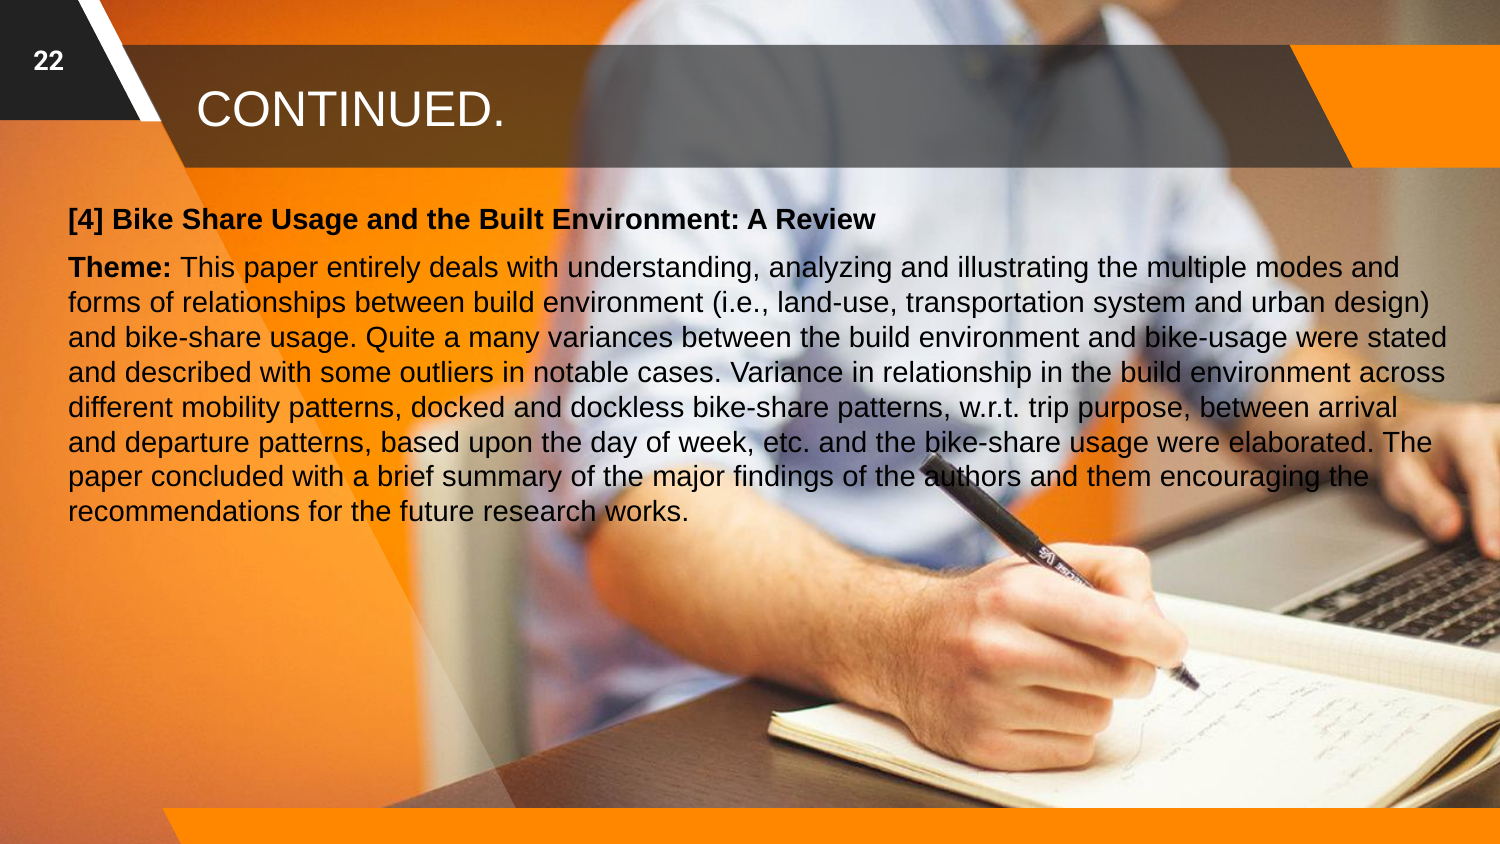

22
# CONTINUED.
[4] Bike Share Usage and the Built Environment: A Review
Theme: This paper entirely deals with understanding, analyzing and illustrating the multiple modes and forms of relationships between build environment (i.e., land-use, transportation system and urban design) and bike-share usage. Quite a many variances between the build environment and bike-usage were stated and described with some outliers in notable cases. Variance in relationship in the build environment across different mobility patterns, docked and dockless bike-share patterns, w.r.t. trip purpose, between arrival and departure patterns, based upon the day of week, etc. and the bike-share usage were elaborated. The paper concluded with a brief summary of the major findings of the authors and them encouraging the recommendations for the future research works.